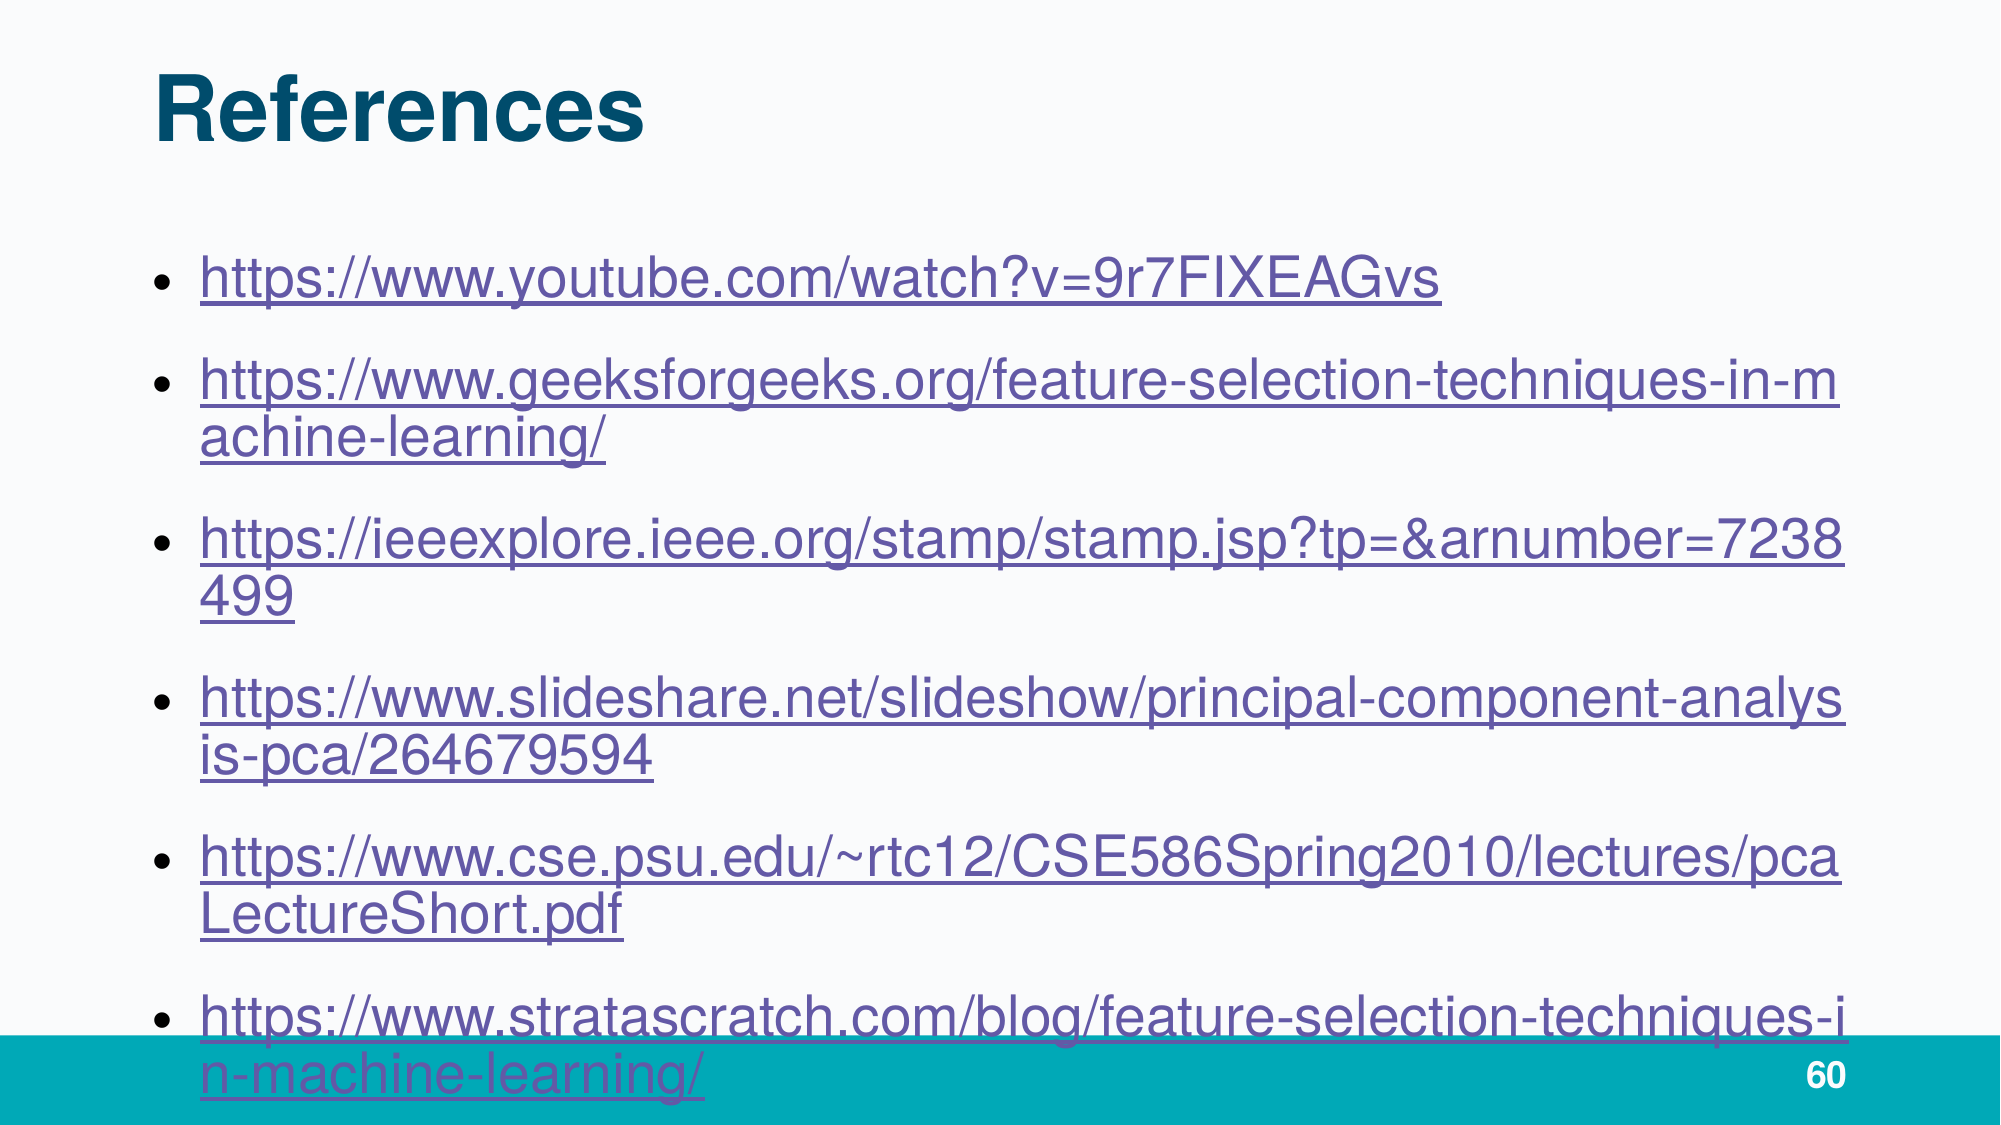

# References
https://www.youtube.com/watch?v=9r7FIXEAGvs
https://www.geeksforgeeks.org/feature-selection-techniques-in-machine-learning/
https://ieeexplore.ieee.org/stamp/stamp.jsp?tp=&arnumber=7238499
https://www.slideshare.net/slideshow/principal-component-analysis-pca/264679594
https://www.cse.psu.edu/~rtc12/CSE586Spring2010/lectures/pcaLectureShort.pdf
https://www.stratascratch.com/blog/feature-selection-techniques-in-machine-learning/
https://machinelearningmastery.com/feature-selection-with-real-and-categorical-data/
60